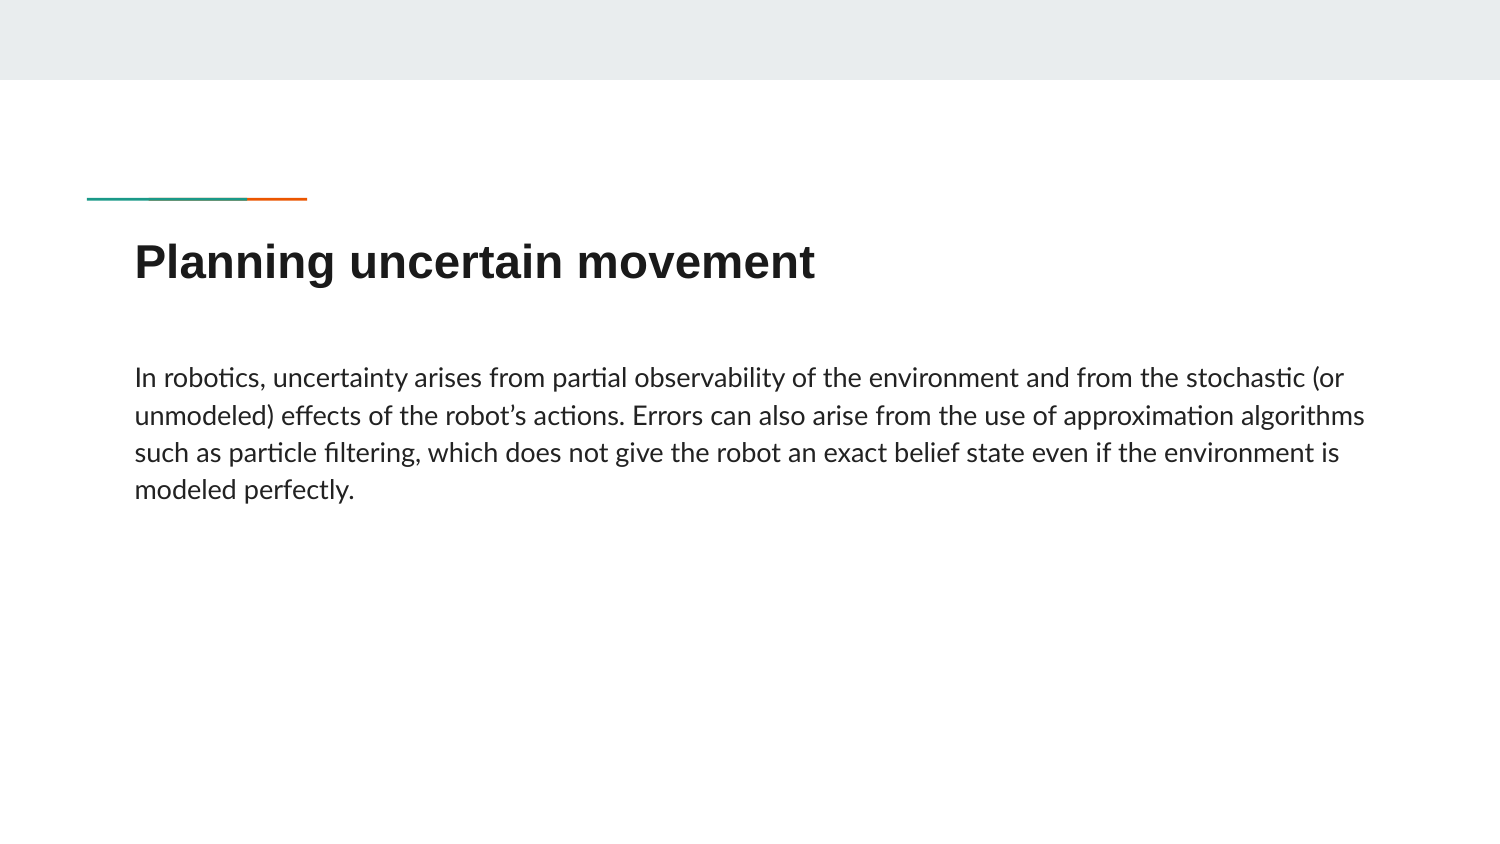

# Planning uncertain movement
In robotics, uncertainty arises from partial observability of the environment and from the stochastic (or unmodeled) effects of the robot’s actions. Errors can also arise from the use of approximation algorithms such as particle filtering, which does not give the robot an exact belief state even if the environment is modeled perfectly.